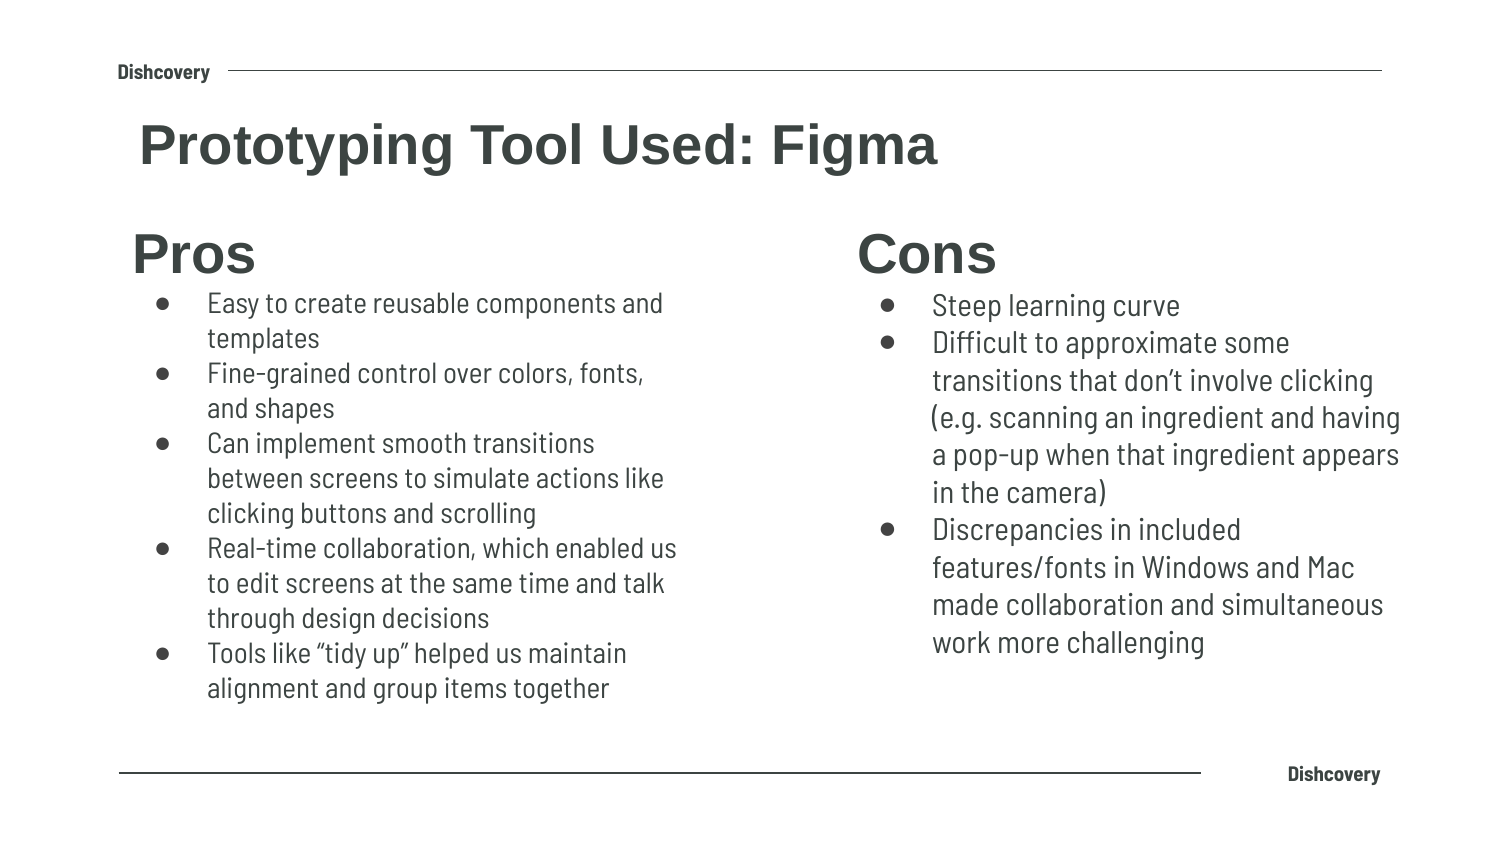

Dishcovery
Prototyping Tool Used: Figma
Pros
Easy to create reusable components and templates
Fine-grained control over colors, fonts, and shapes
Can implement smooth transitions between screens to simulate actions like clicking buttons and scrolling
Real-time collaboration, which enabled us to edit screens at the same time and talk through design decisions
Tools like “tidy up” helped us maintain alignment and group items together
Cons
Steep learning curve
Difficult to approximate some transitions that don’t involve clicking (e.g. scanning an ingredient and having a pop-up when that ingredient appears in the camera)
Discrepancies in included features/fonts in Windows and Mac made collaboration and simultaneous work more challenging
Dishcovery